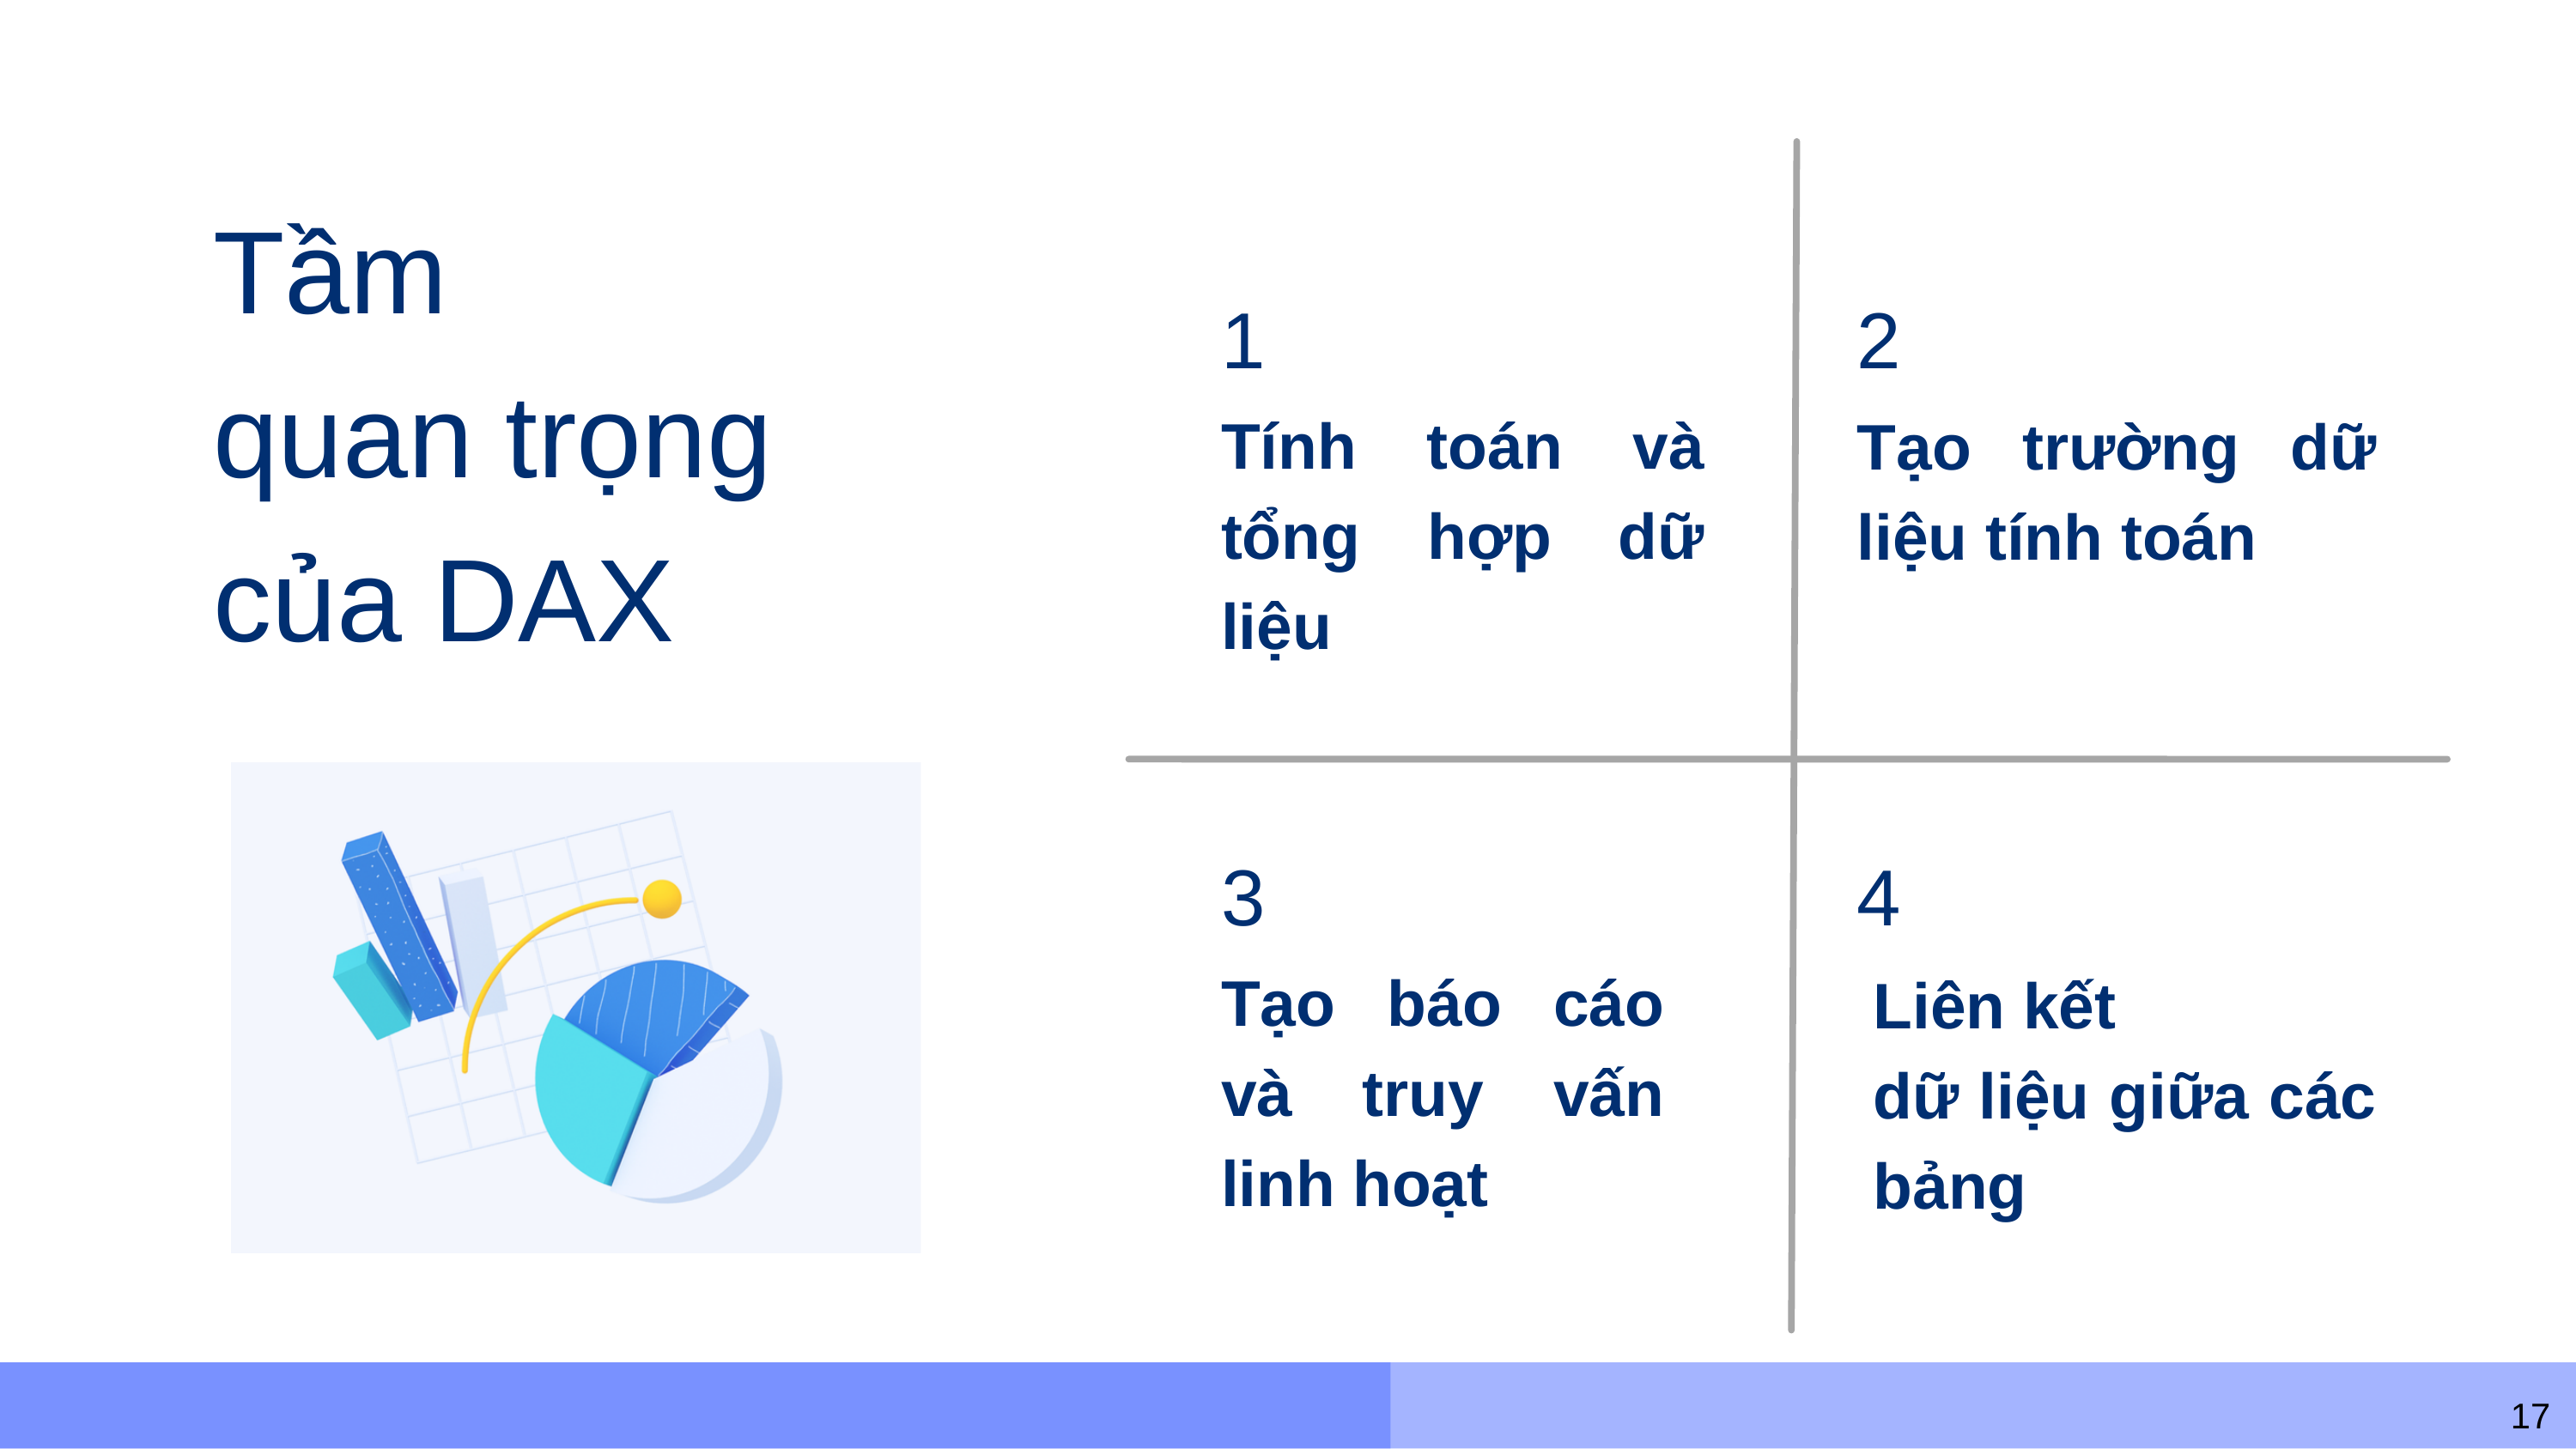

Tầm
quan trọng
của DAX
1
2
Tính toán và tổng hợp dữ liệu
Tạo trường dữ liệu tính toán

3
4
Tạo báo cáo và truy vấn linh hoạt
Liên kết
dữ liệu giữa các bảng

17